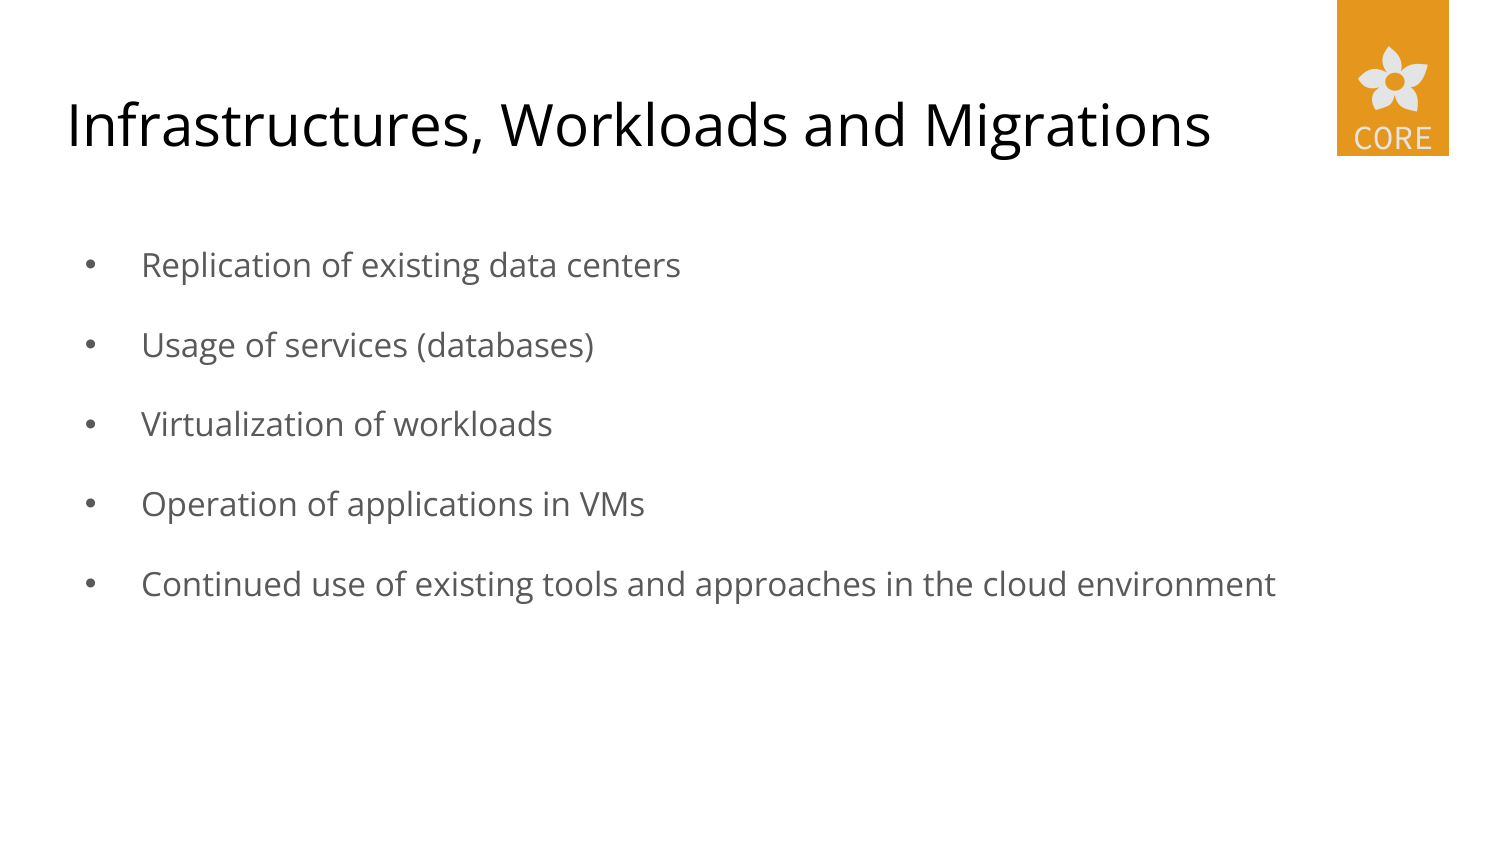

# Infrastructures, Workloads and Migrations
Replication of existing data centers
Usage of services (databases)
Virtualization of workloads
Operation of applications in VMs
Continued use of existing tools and approaches in the cloud environment